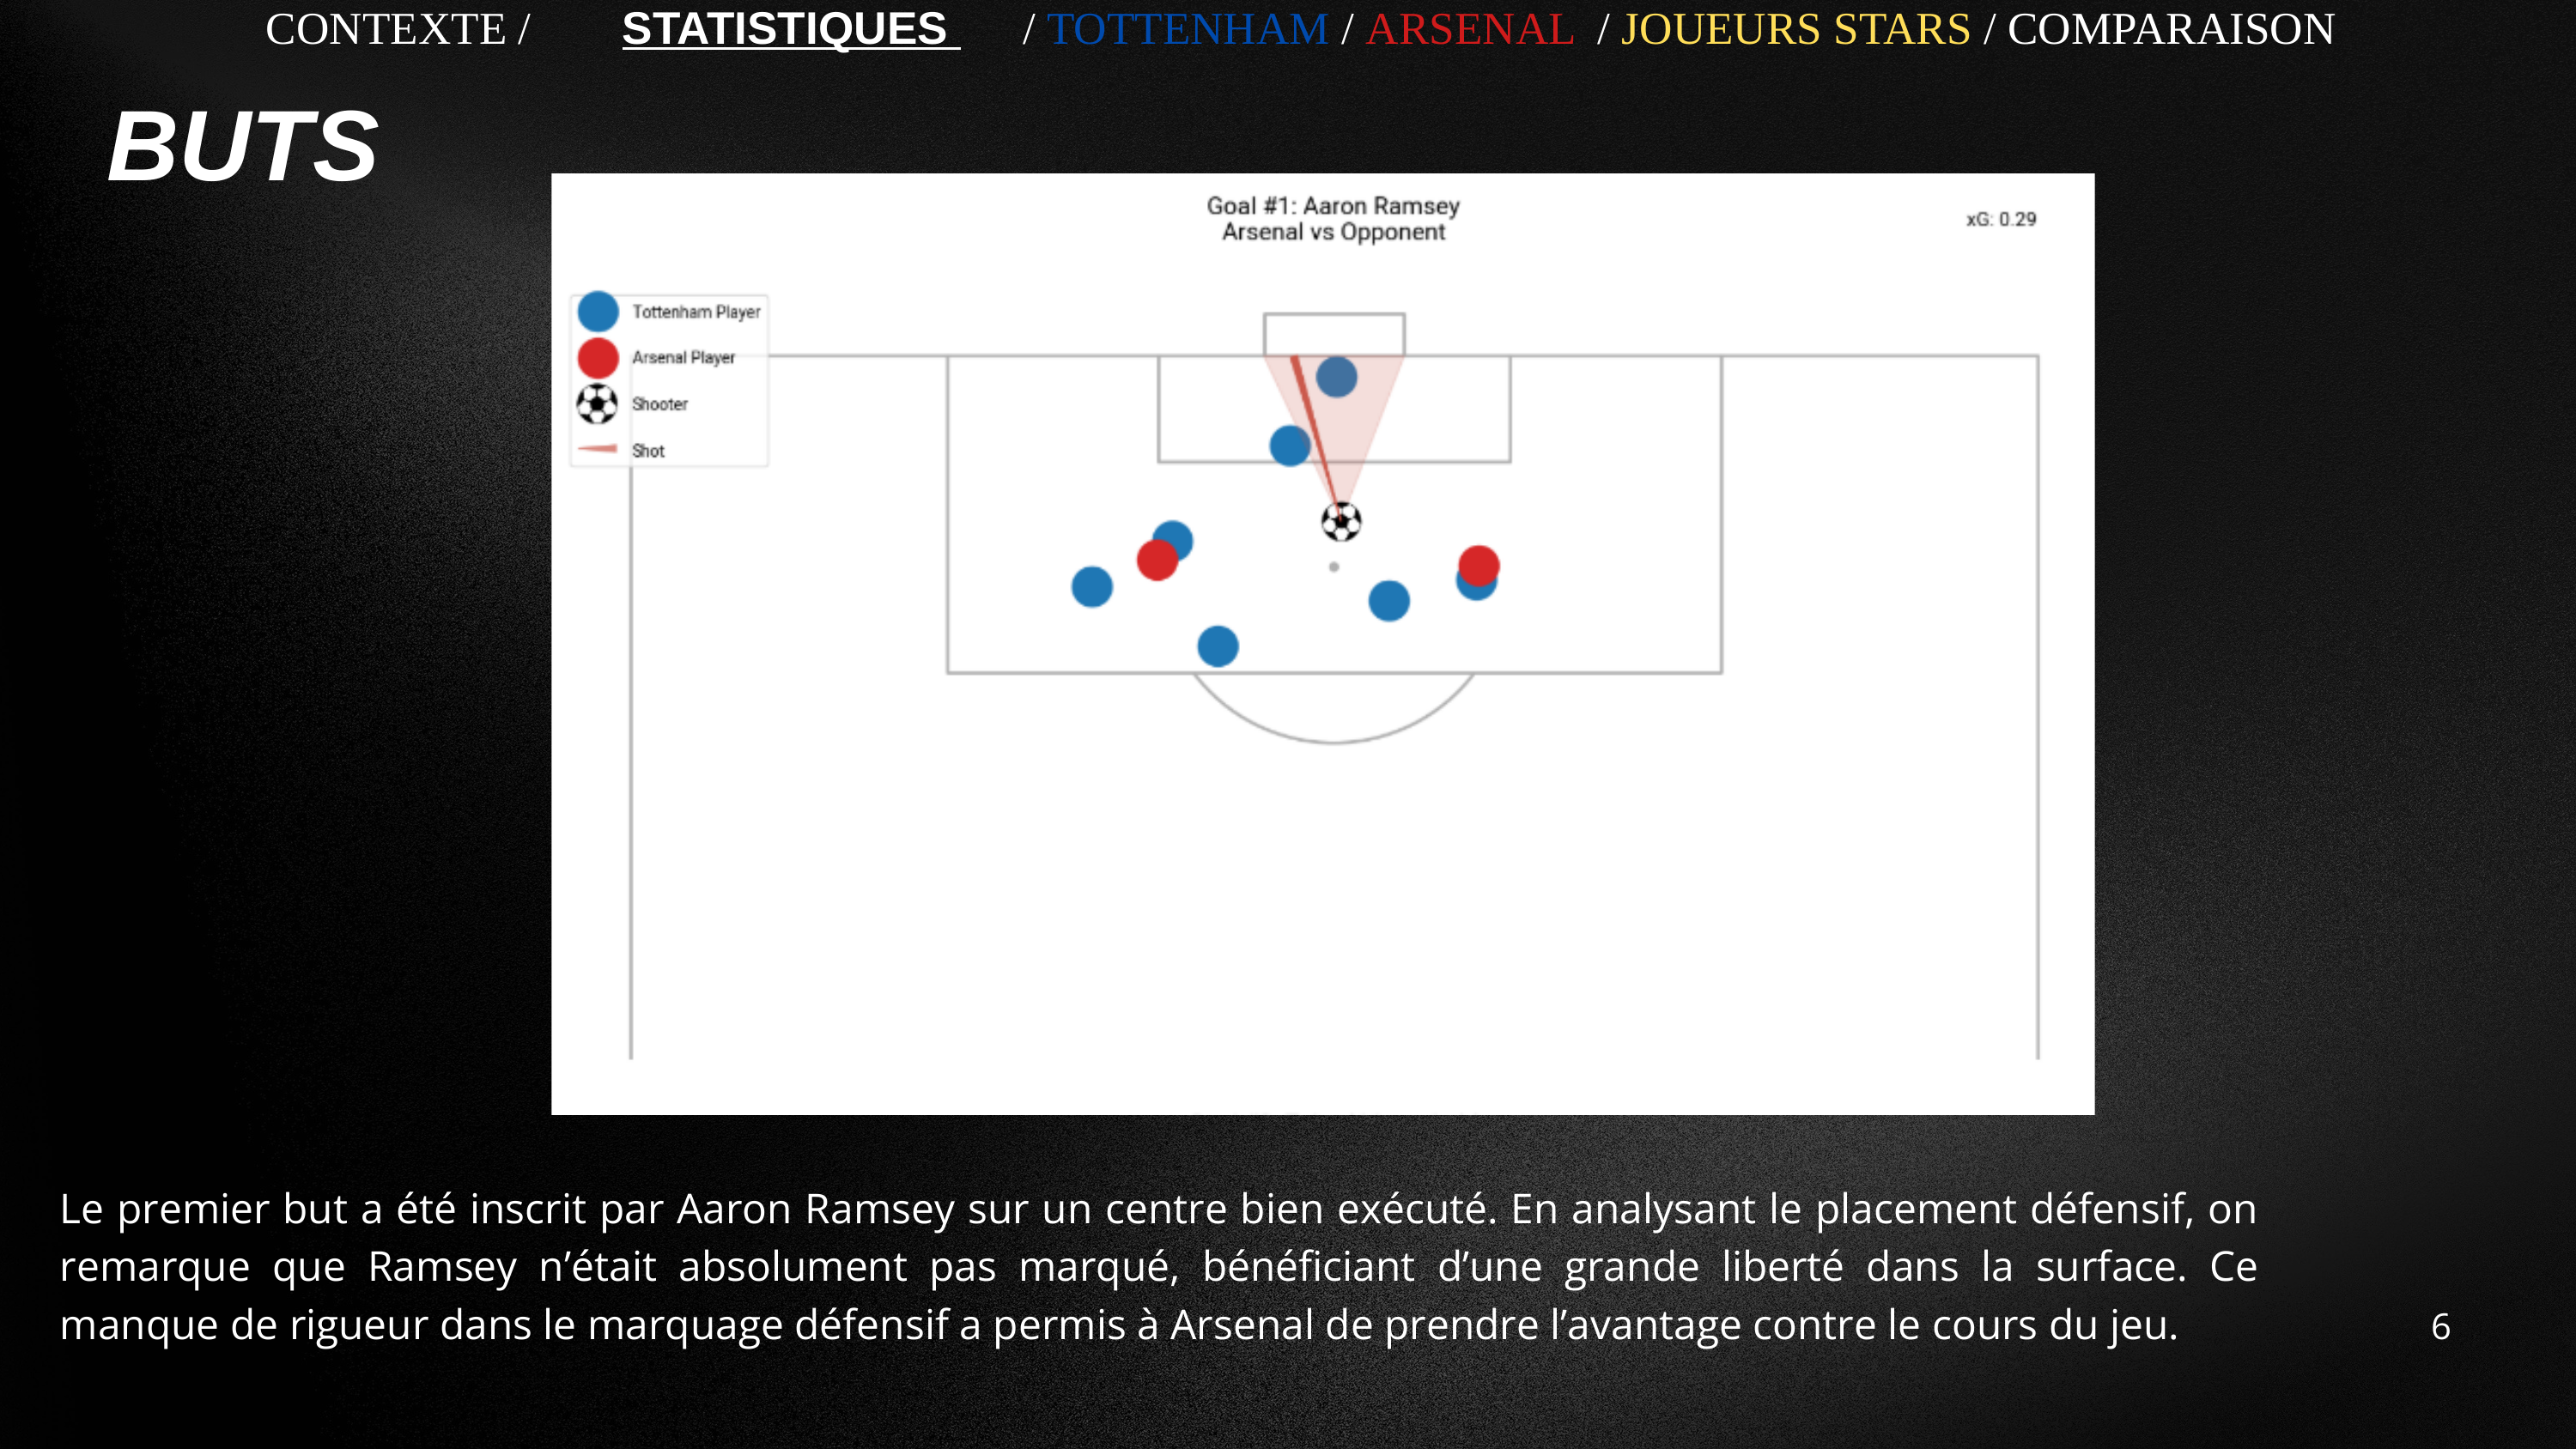

CONTEXTE /        STATISTIQUES      / TOTTENHAM / ARSENAL  / JOUEURS STARS / COMPARAISON
BUTS

Le premier but a été inscrit par Aaron Ramsey sur un centre bien exécuté. En analysant le placement défensif, on remarque que Ramsey n’était absolument pas marqué, bénéficiant d’une grande liberté dans la surface. Ce manque de rigueur dans le marquage défensif a permis à Arsenal de prendre l’avantage contre le cours du jeu.
6